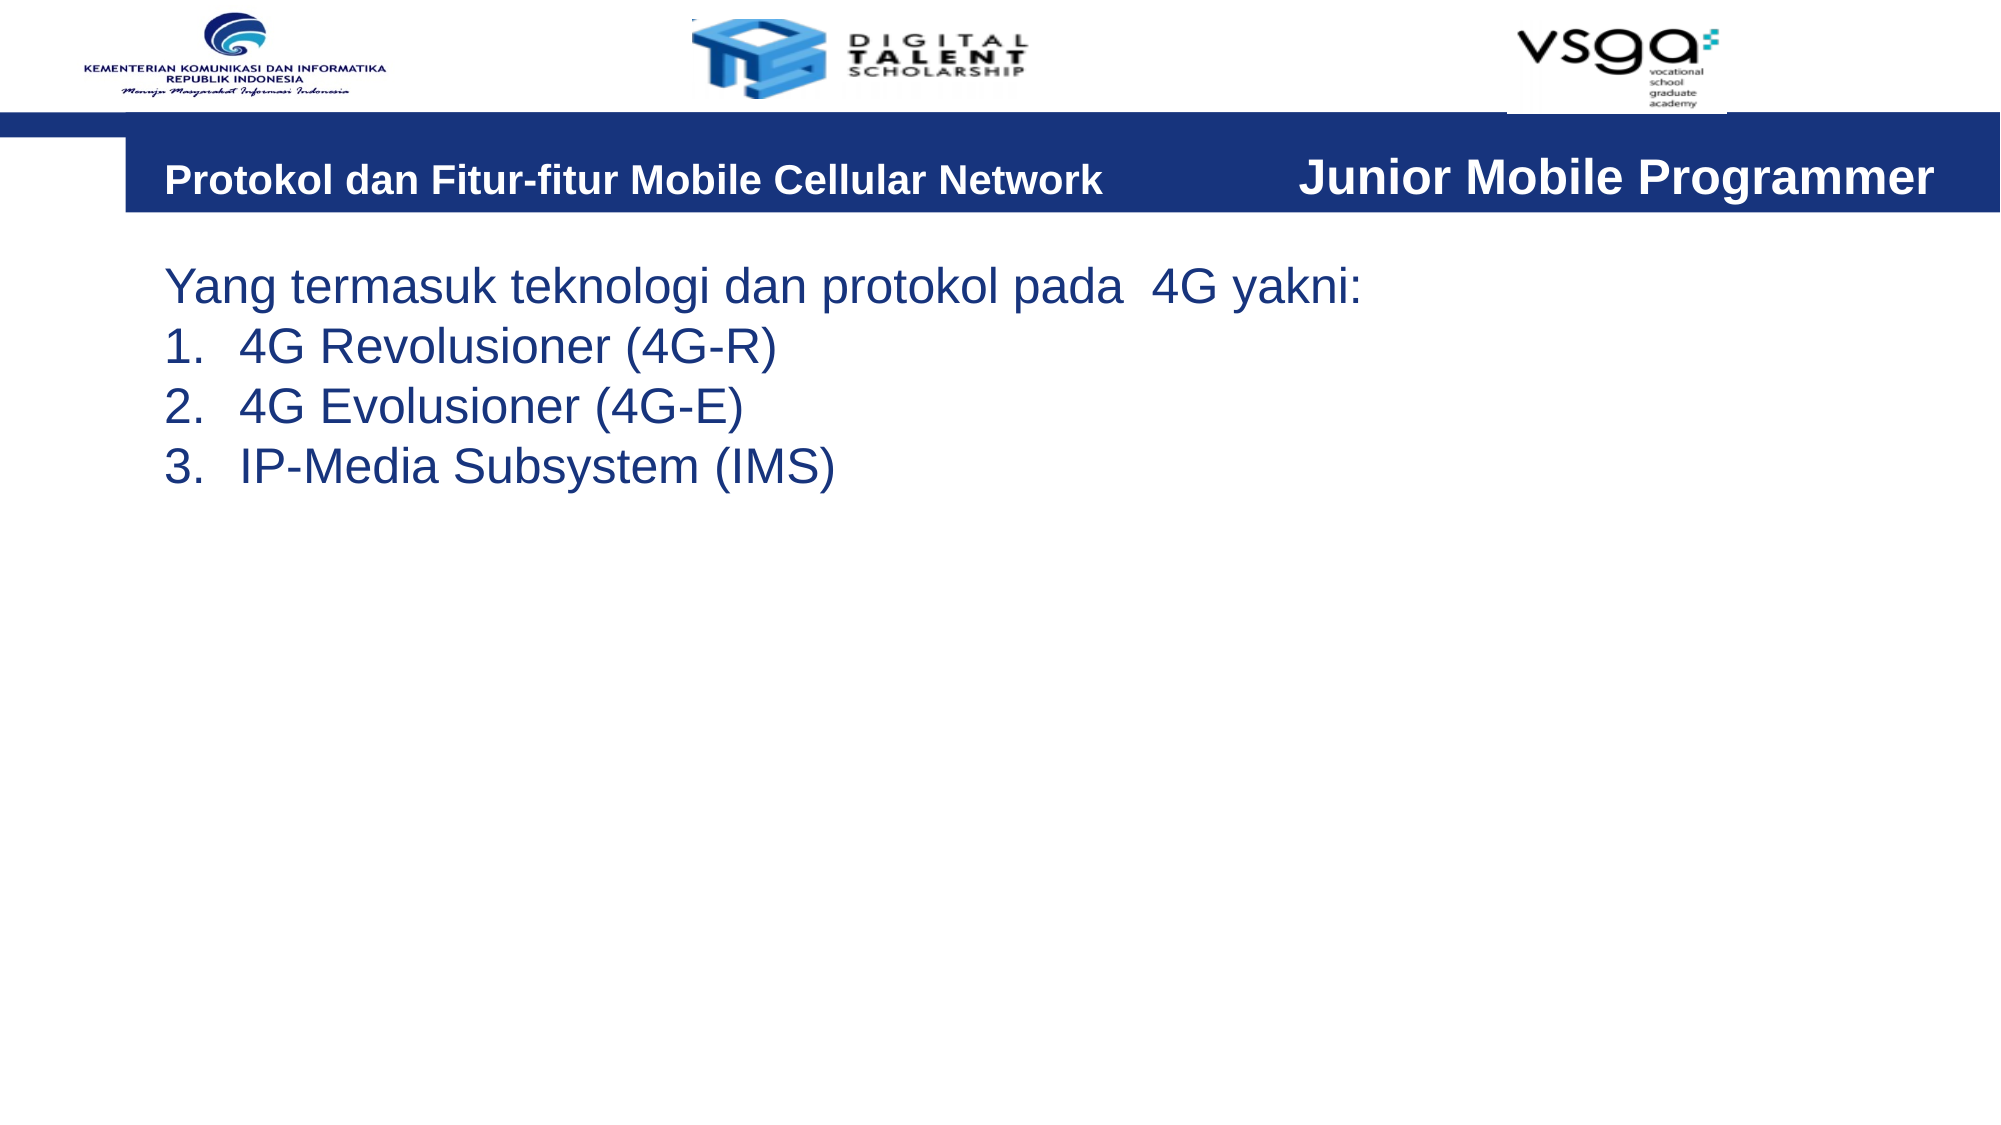

Protokol dan Fitur-fitur Mobile Cellular Network                 Junior Mobile Programmer
Yang termasuk teknologi dan protokol pada  4G yakni:
4G Revolusioner (4G-R)
4G Evolusioner (4G-E)
IP-Media Subsystem (IMS)